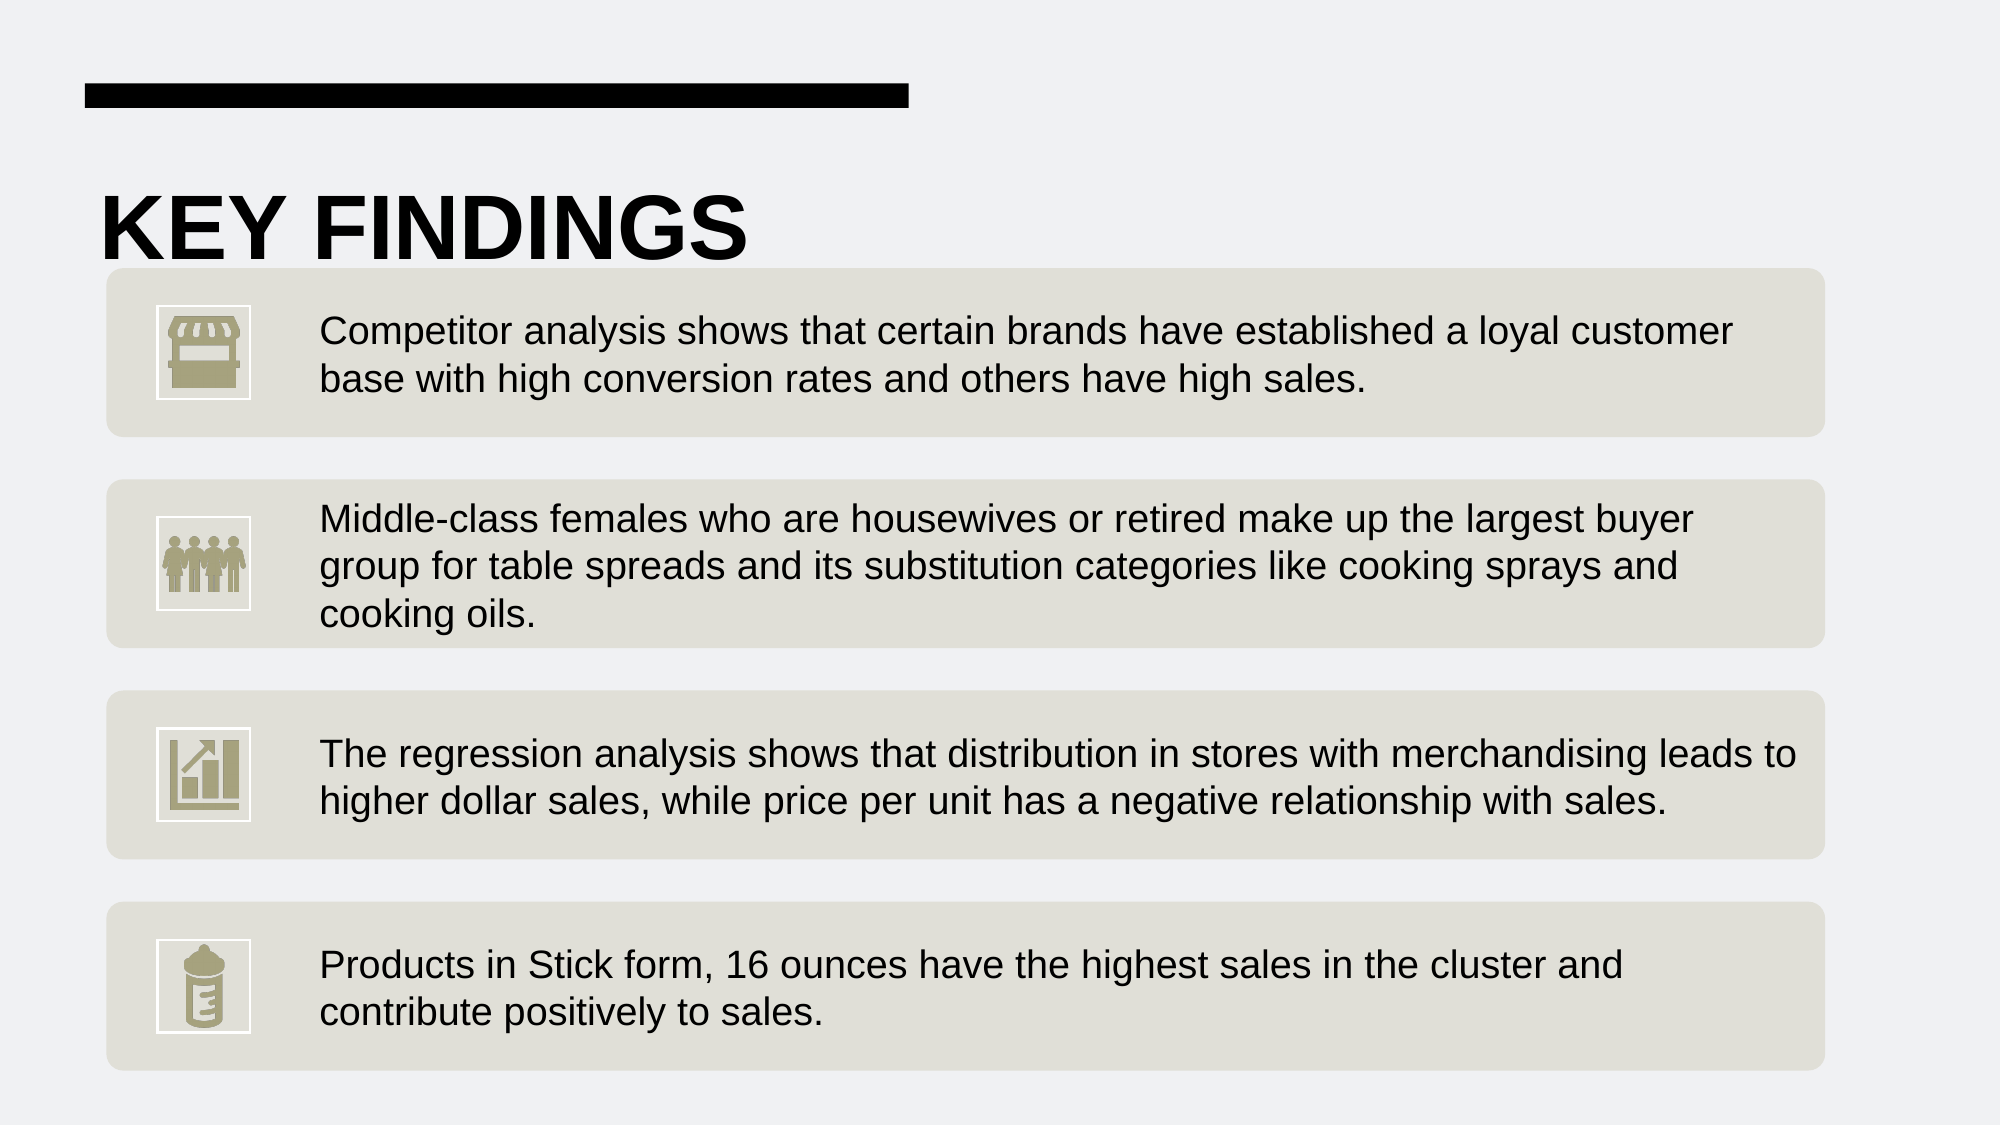

# KEY FINDINGS
Competitor analysis shows that certain brands have established a loyal customer base with high conversion rates and others have high sales.
Middle-class females who are housewives or retired make up the largest buyer group for table spreads and its substitution categories like cooking sprays and cooking oils.
The regression analysis shows that distribution in stores with merchandising leads to higher dollar sales, while price per unit has a negative relationship with sales.
Products in Stick form, 16 ounces have the highest sales in the cluster and contribute positively to sales.